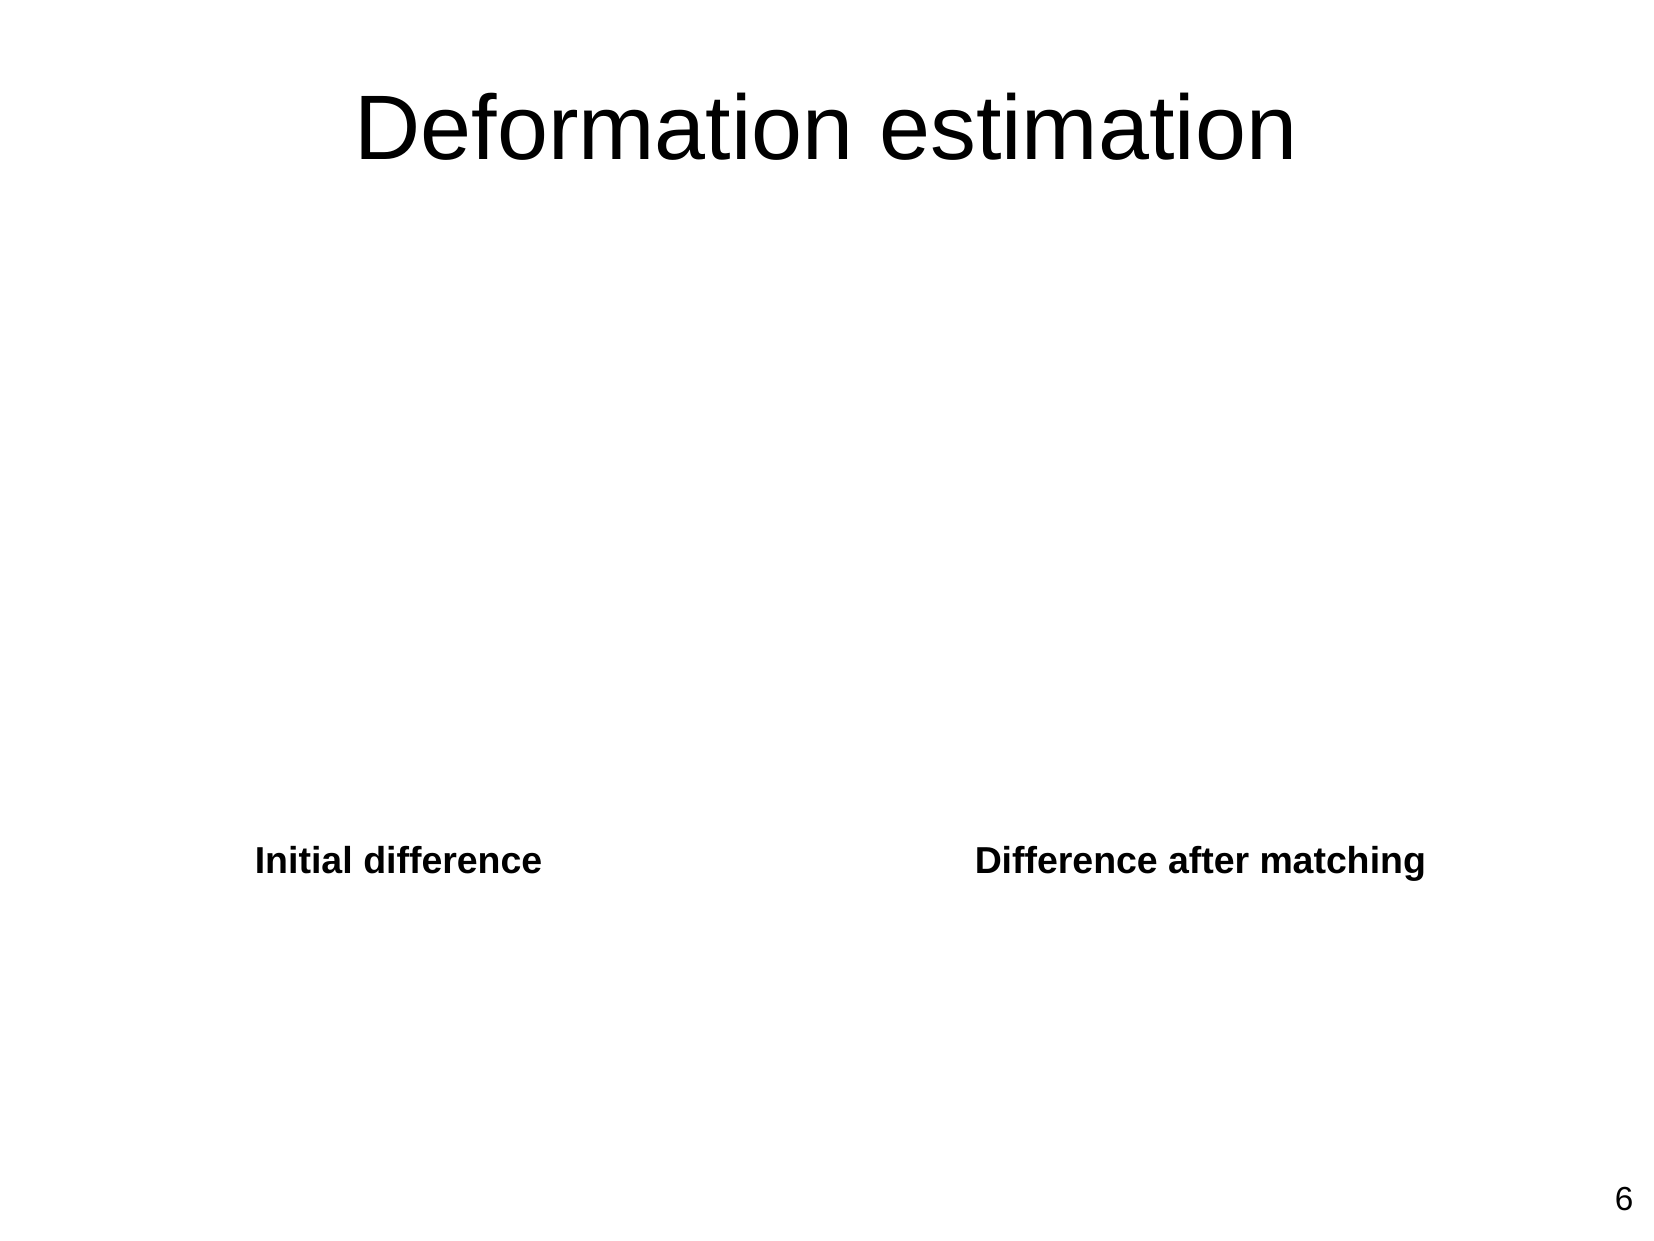

Deformation estimation
Initial difference
Difference after matching